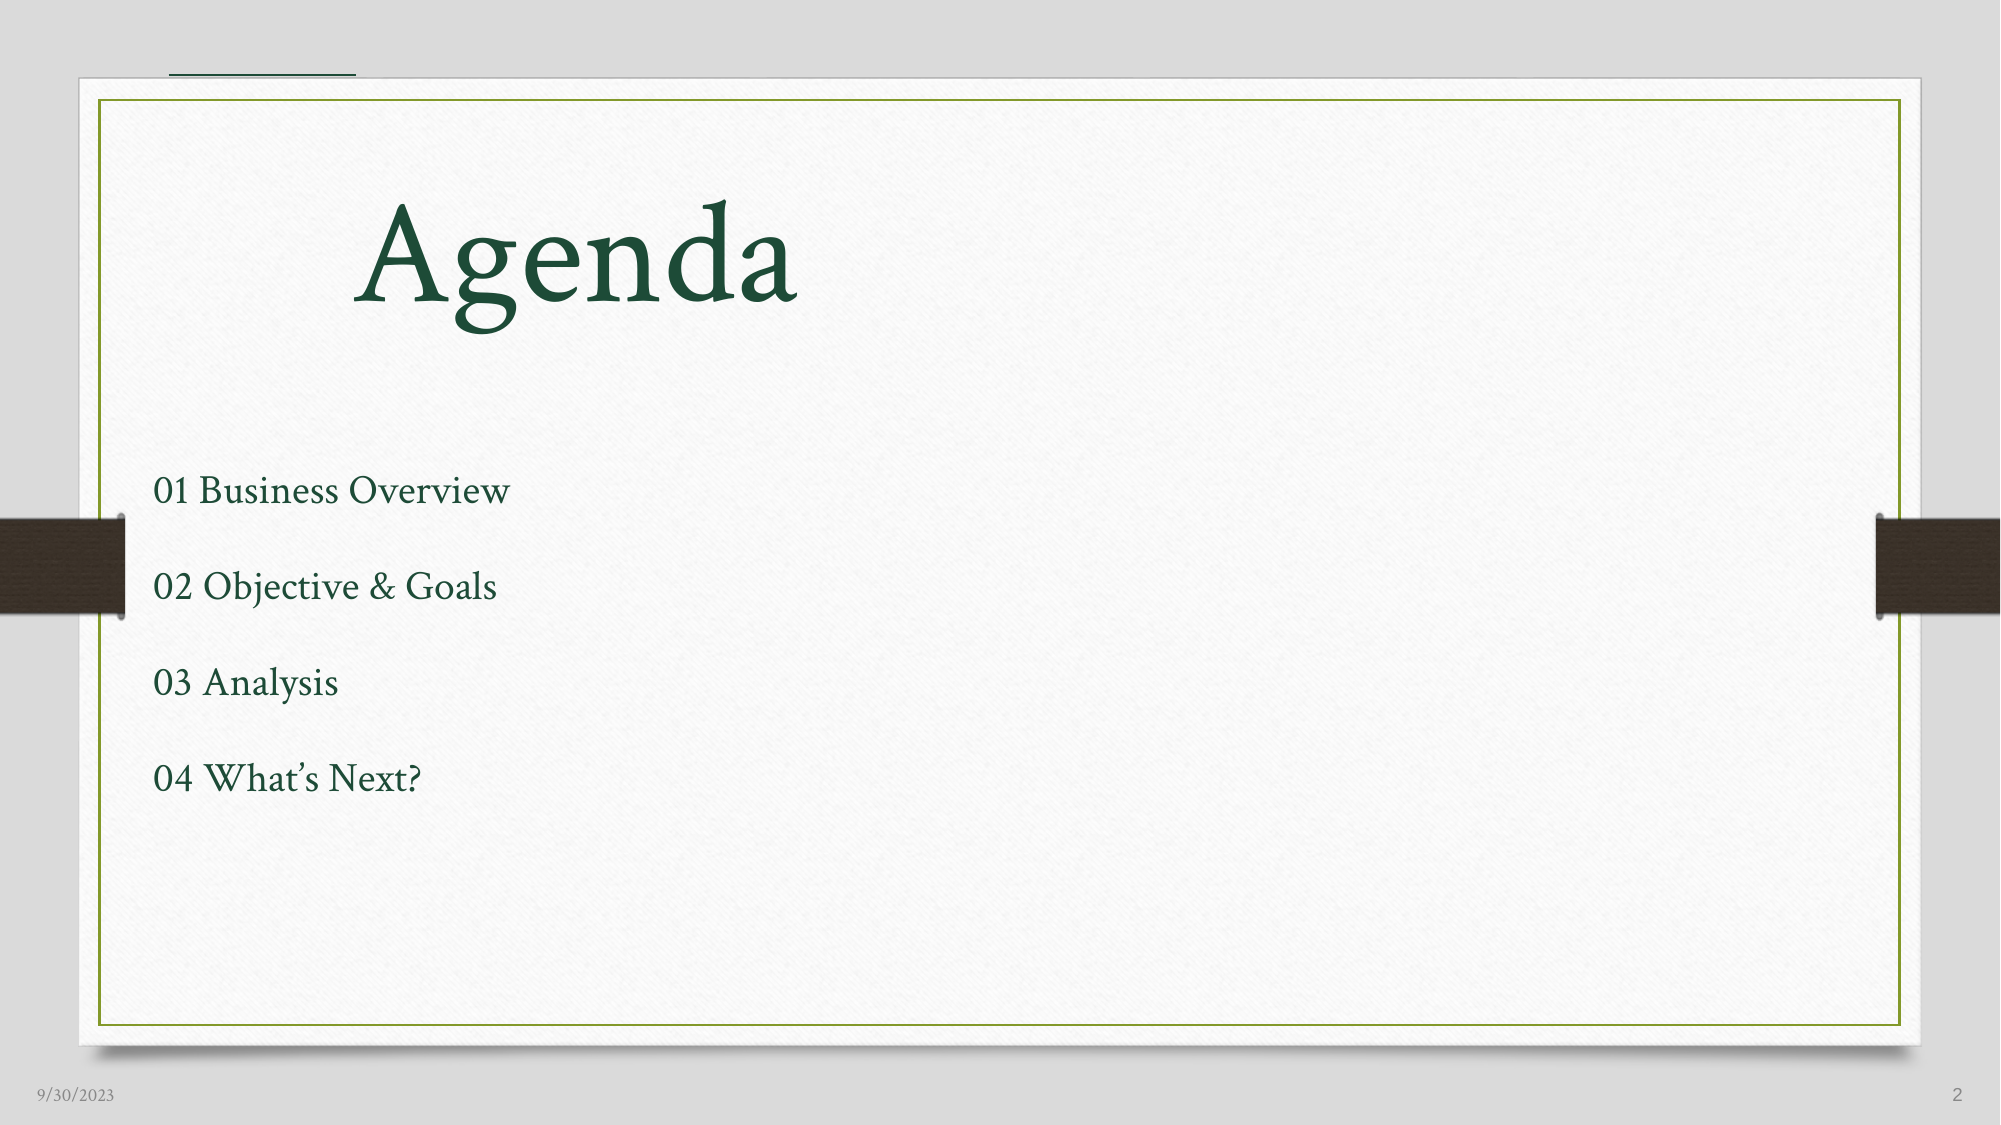

# Agenda
01 Business Overview
02 Objective & Goals
03 Analysis
04 What’s Next?

9/30/2023
2